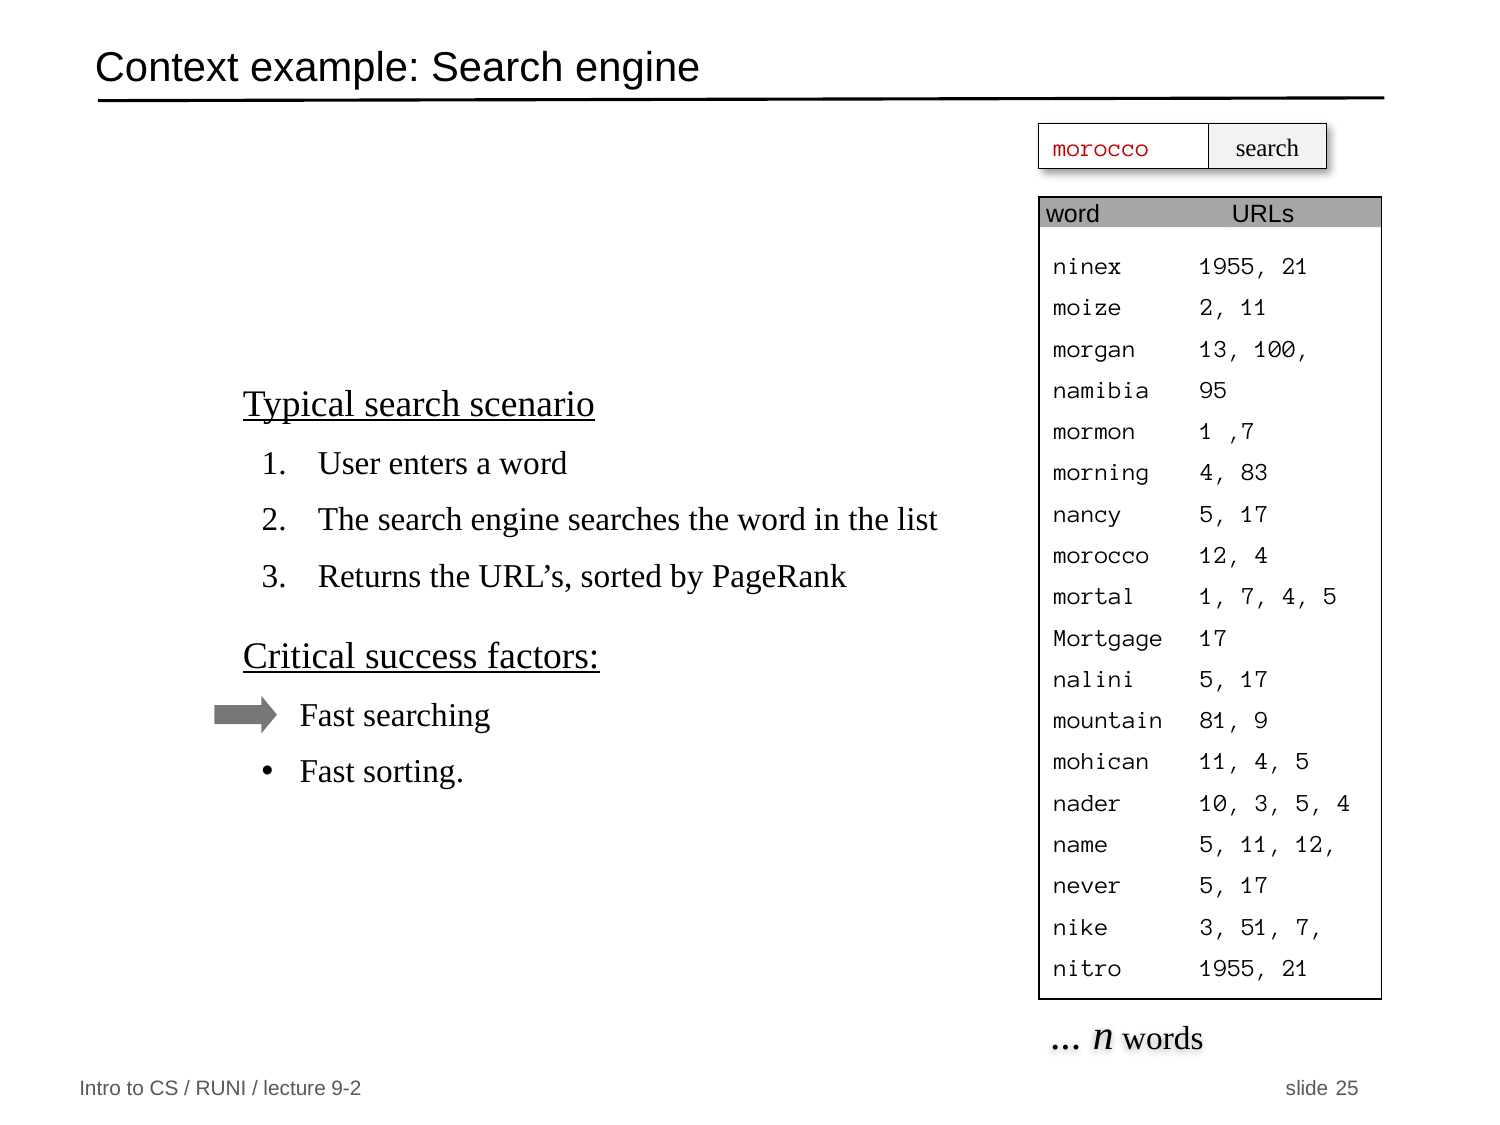

# Context example: Search engine
morocco
search

 word

 URLs
ninex
moize
morgan
namibia
mormon
morning
nancy
morocco
mortal
Mortgage
nalini
mountain
mohican
nader
name
never
nike
nitro

1955, 21
2, 11
13, 100,
95
1 ,7
4, 83
5, 17
12, 4
1, 7, 4, 5
17
5, 17
81, 9
11, 4, 5
10, 3, 5, 4
5, 11, 12,
5, 17
3, 51, 7,
1955, 21
Typical search scenario
User enters a word
The search engine searches the word in the list
Returns the URL’s, sorted by PageRank
Critical success factors:
Fast searching
Fast sorting.

... n words